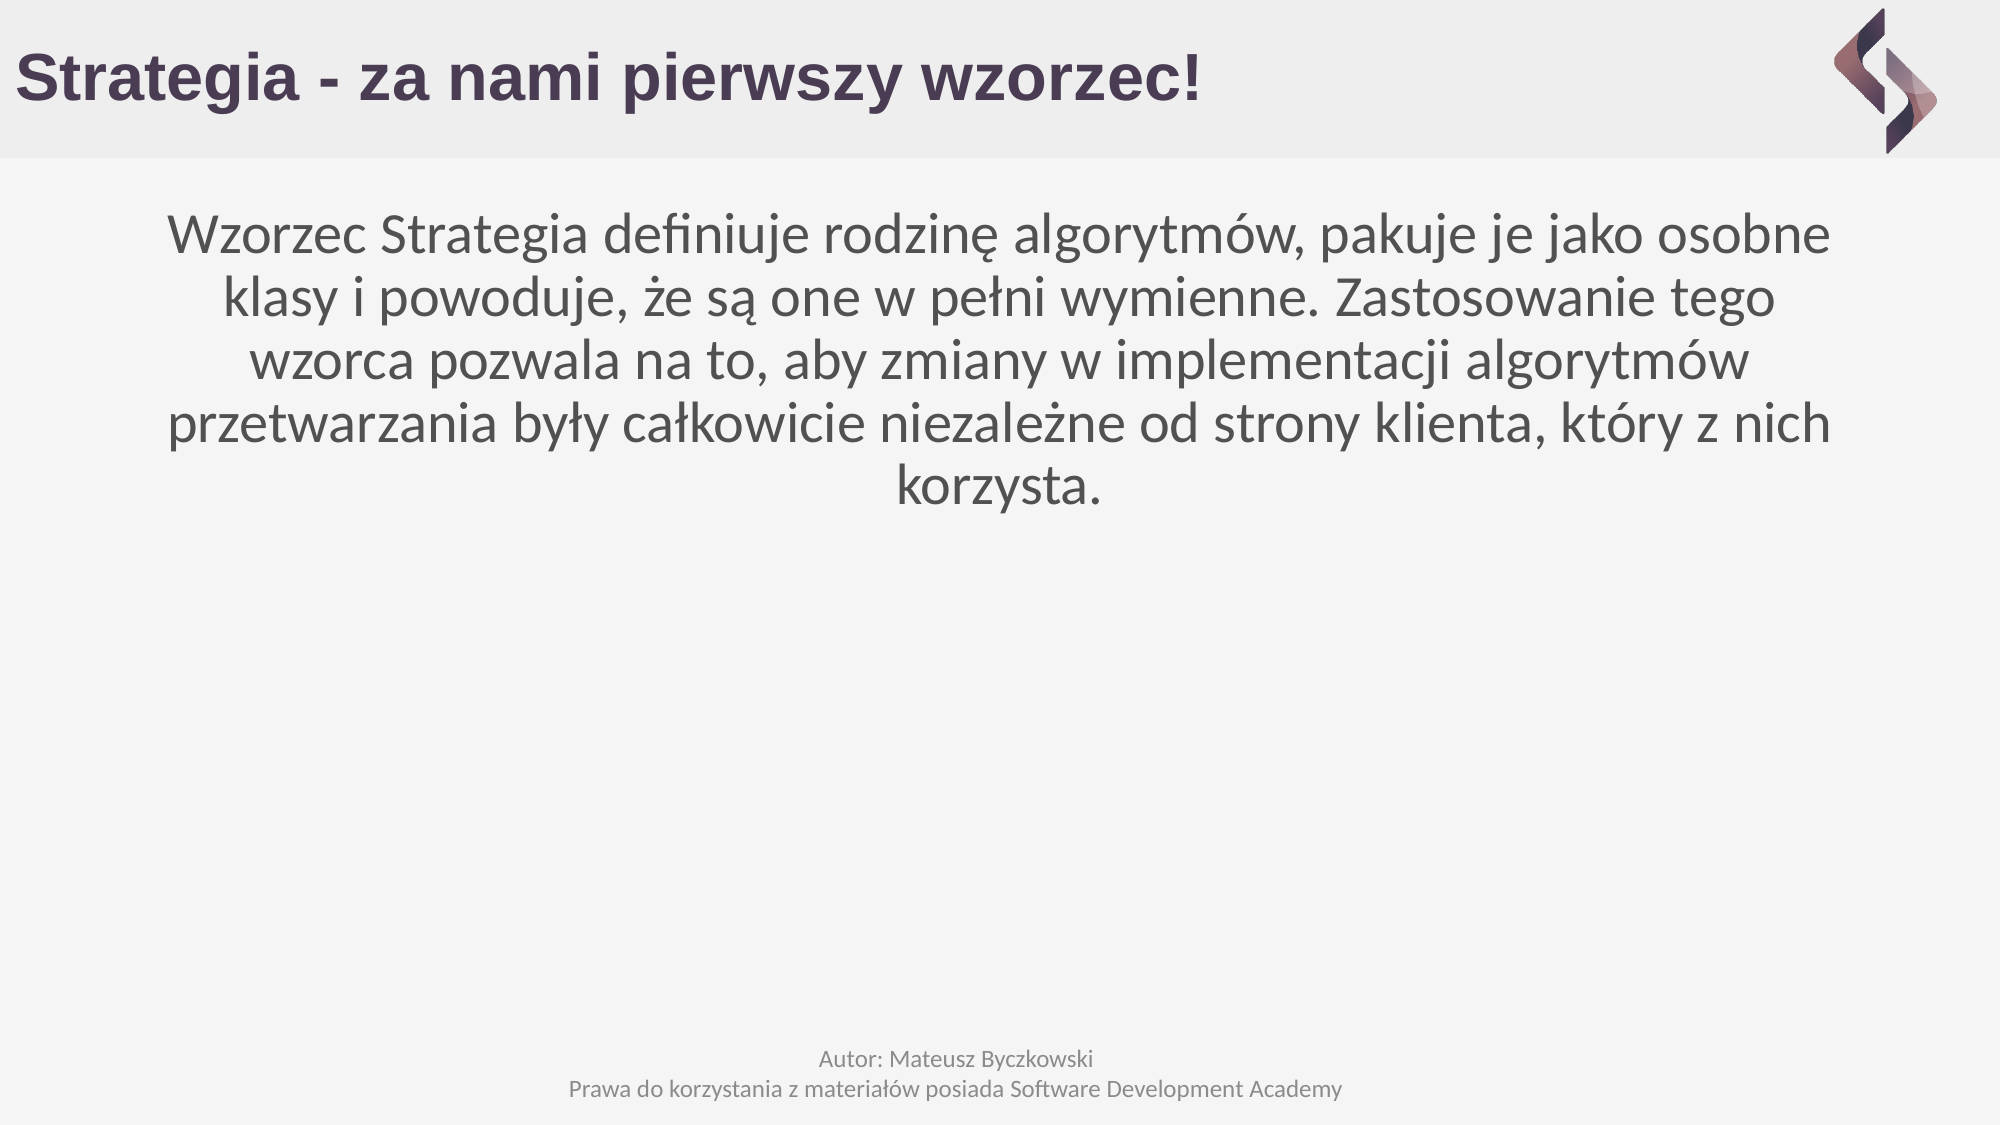

# Strategia - za nami pierwszy wzorzec!
Wzorzec Strategia definiuje rodzinę algorytmów, pakuje je jako osobne klasy i powoduje, że są one w pełni wymienne. Zastosowanie tego wzorca pozwala na to, aby zmiany w implementacji algorytmów przetwarzania były całkowicie niezależne od strony klienta, który z nich korzysta.
Autor: Mateusz Byczkowski
Prawa do korzystania z materiałów posiada Software Development Academy